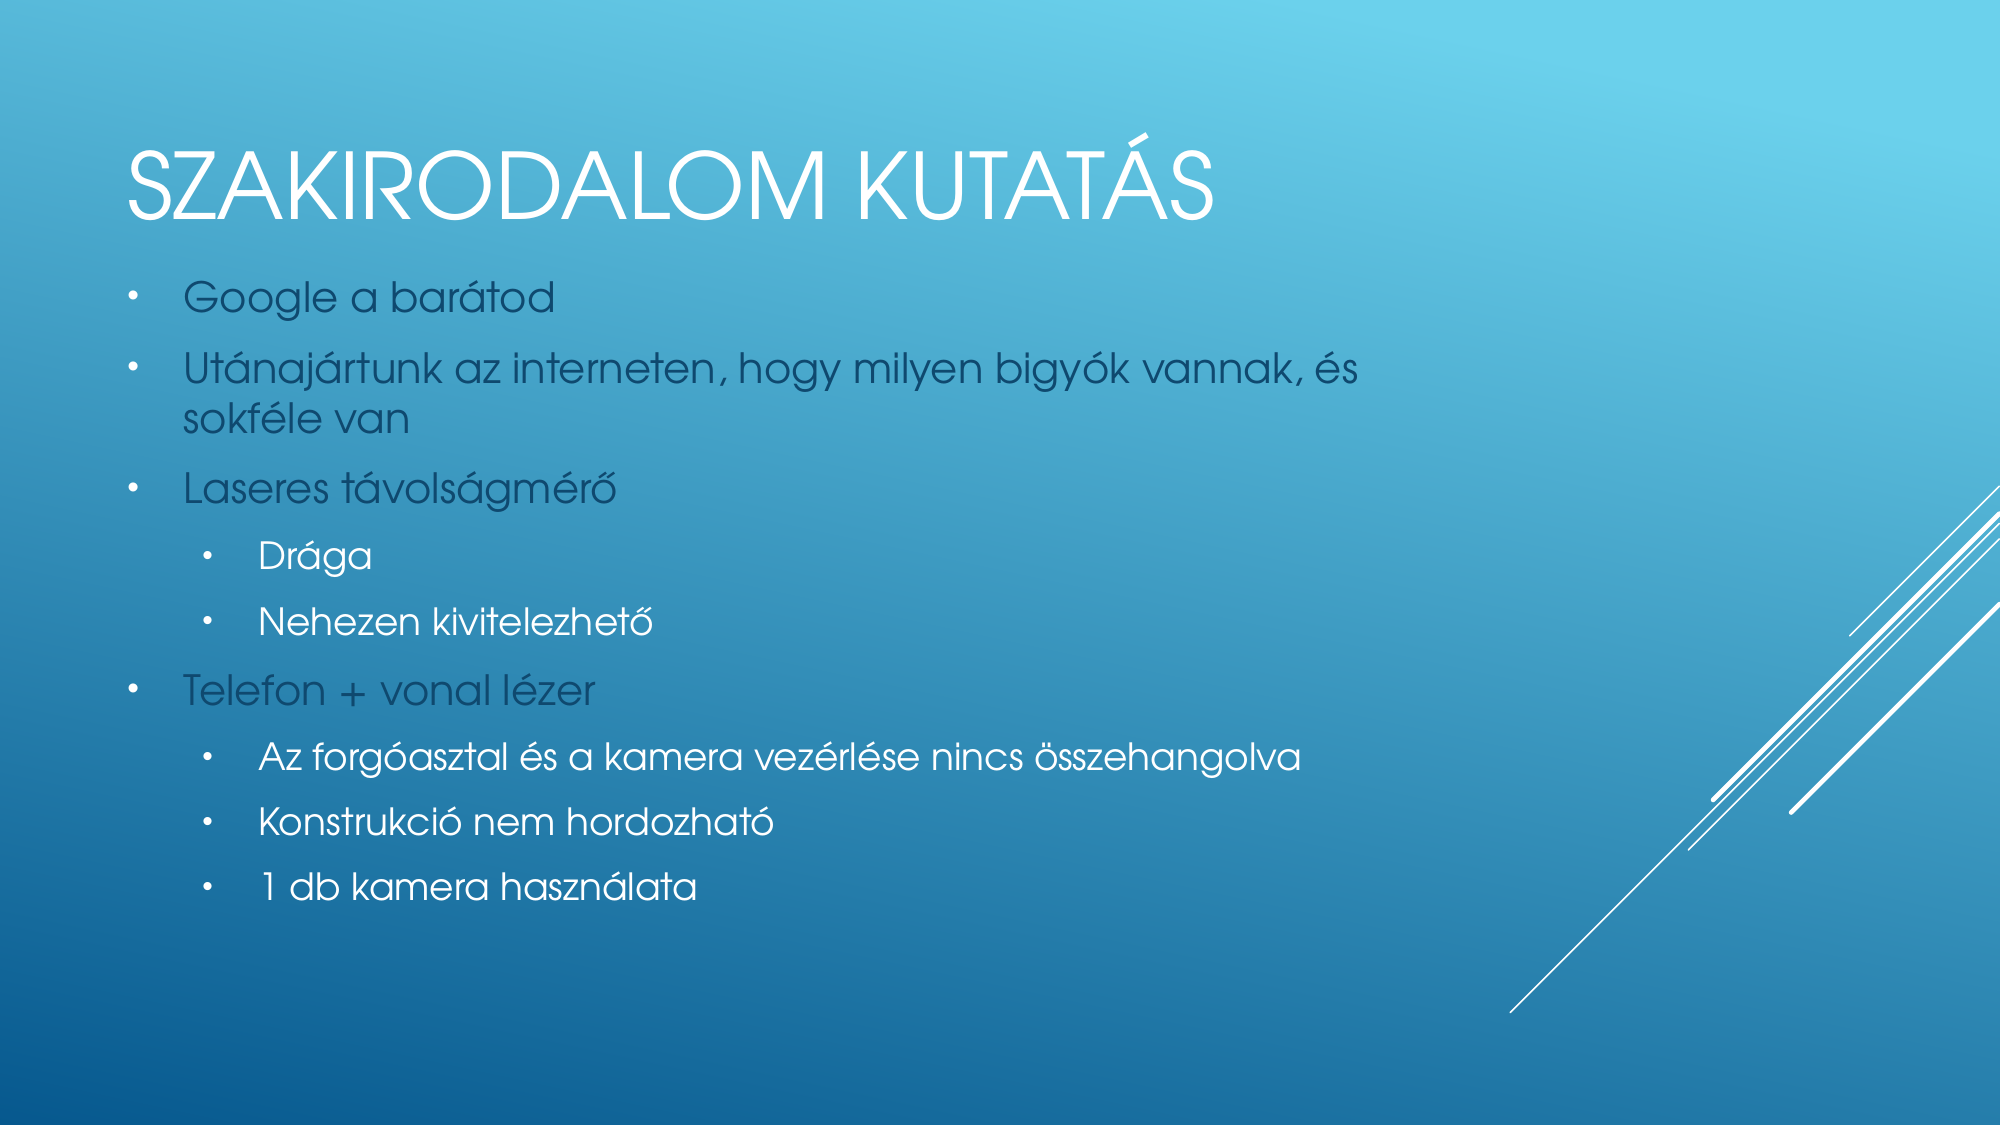

# Szakirodalom Kutatás
Google a barátod
Utánajártunk az interneten, hogy milyen bigyók vannak, és sokféle van
Laseres távolságmérő
Drága
Nehezen kivitelezhető
Telefon + vonal lézer
Az forgóasztal és a kamera vezérlése nincs összehangolva
Konstrukció nem hordozható
1 db kamera használata